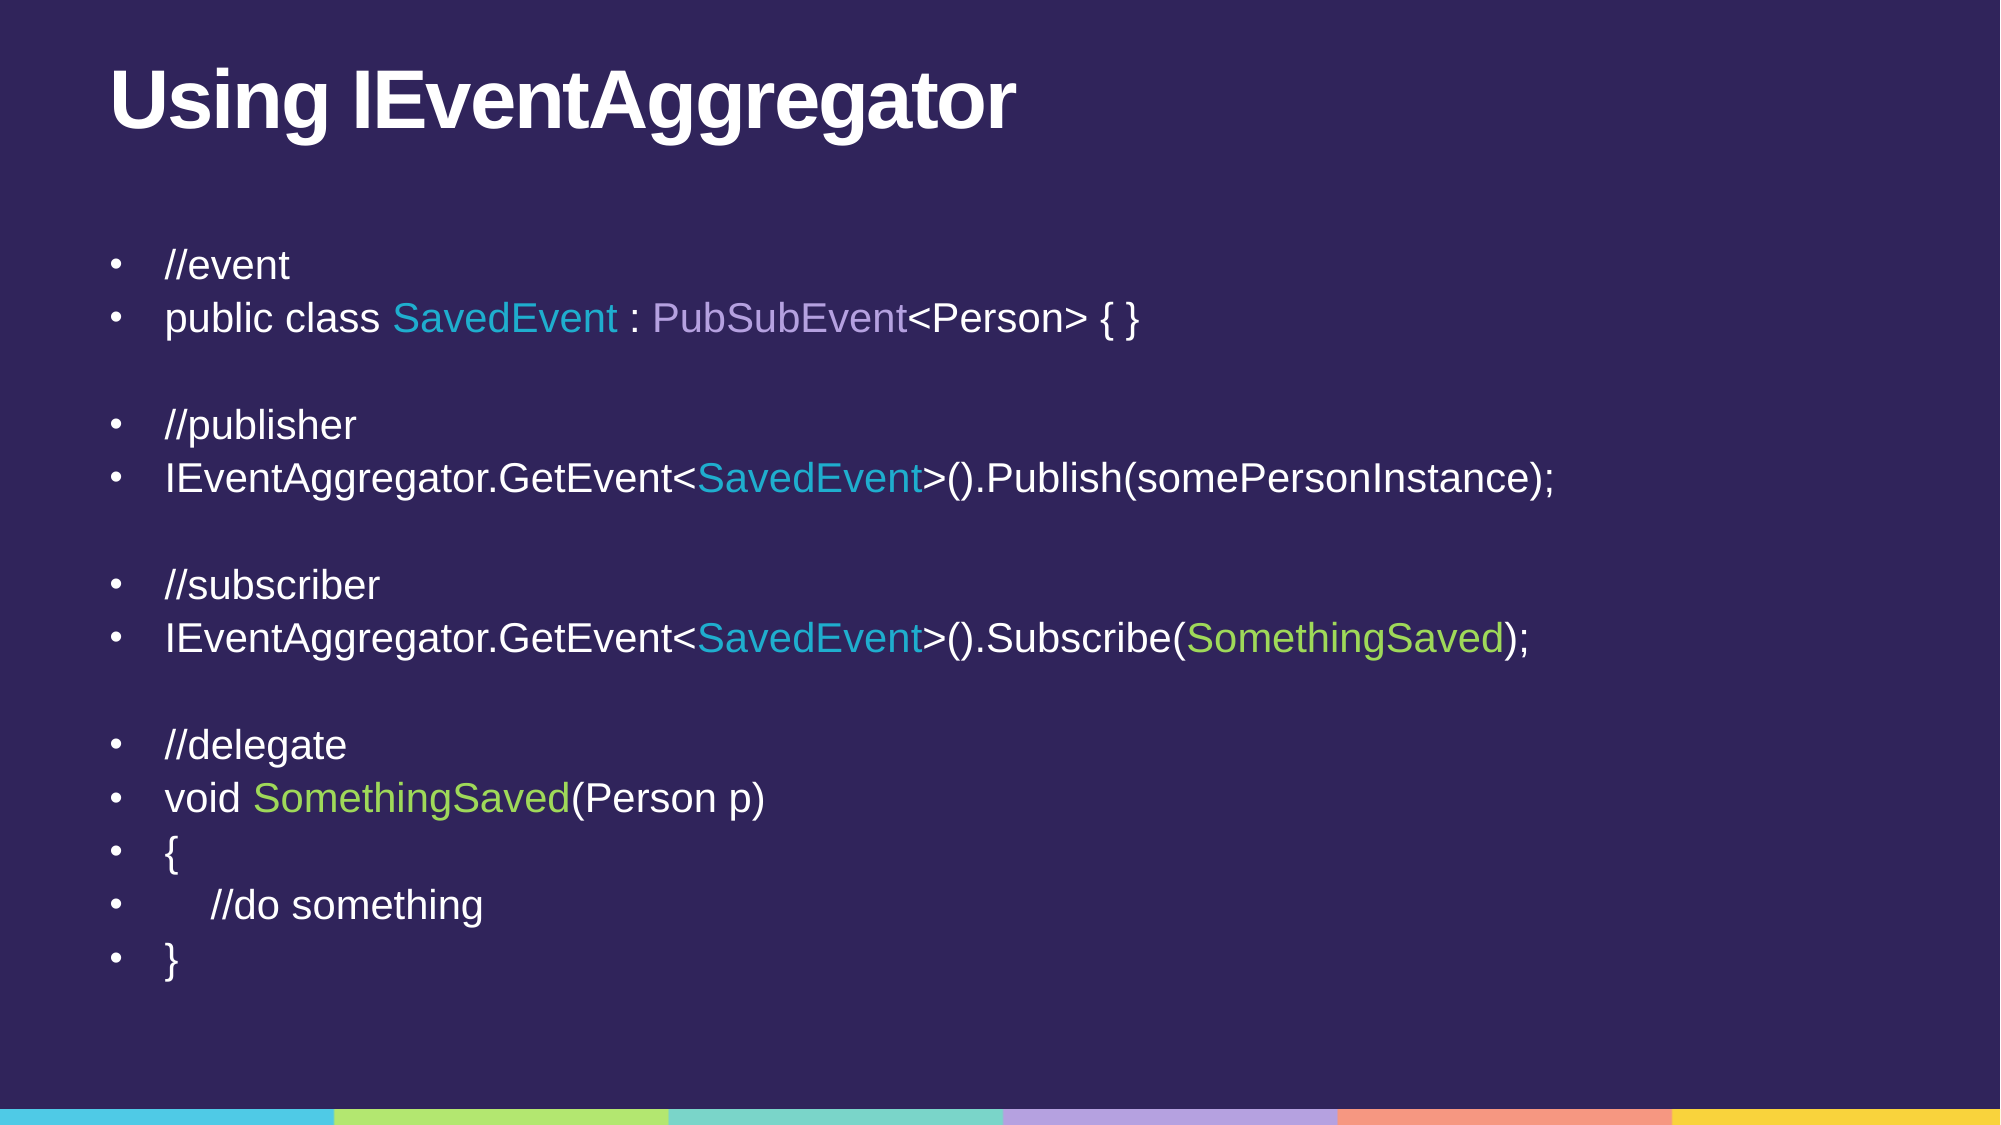

# Using IEventAggregator
//event
public class SavedEvent : PubSubEvent<Person> { }

//publisher
IEventAggregator.GetEvent<SavedEvent>().Publish(somePersonInstance);

//subscriber
IEventAggregator.GetEvent<SavedEvent>().Subscribe(SomethingSaved);

//delegate
void SomethingSaved(Person p)
{
    //do something
}